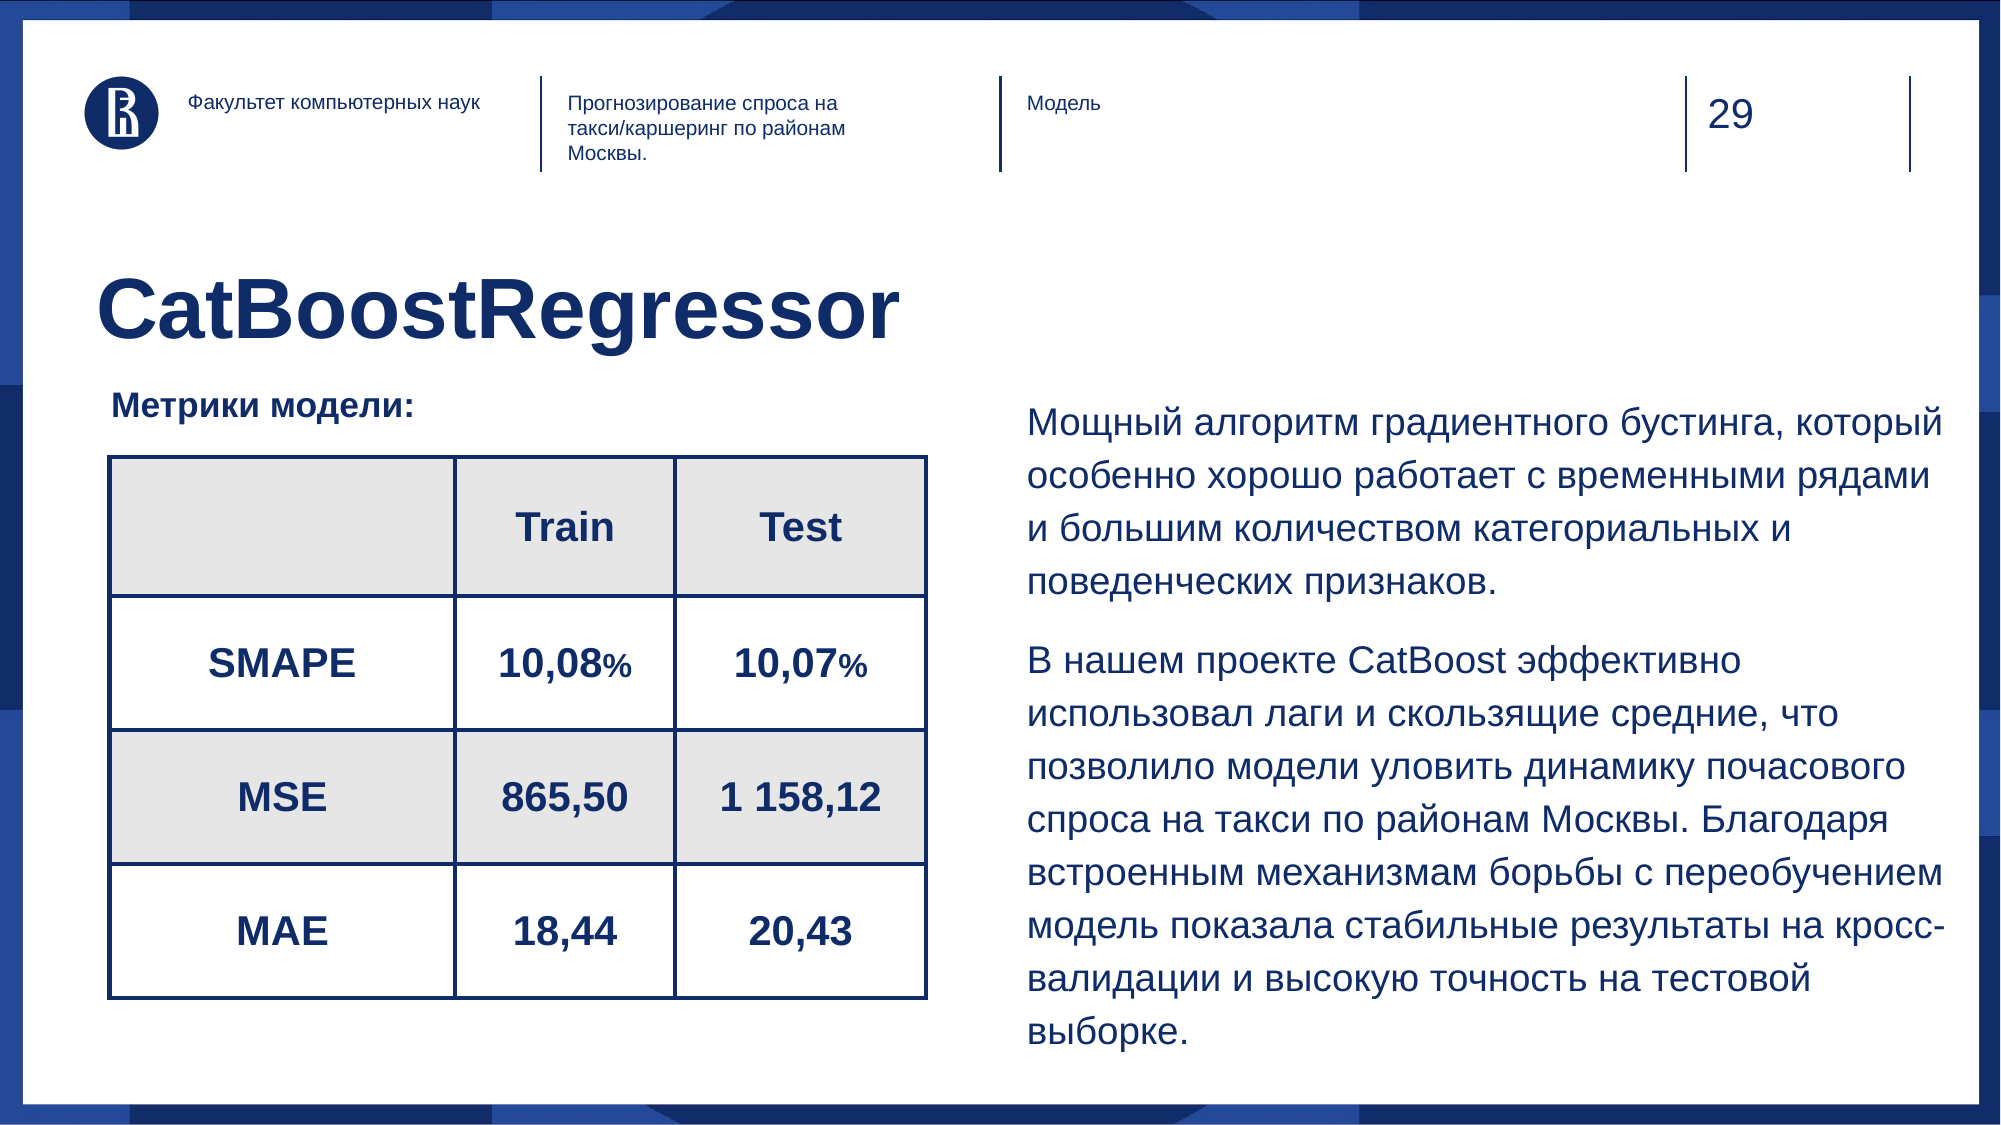

Факультет компьютерных наук

Прогнозирование спроса на такси/каршеринг по районам Москвы.

Модель

# CatBoostRegressor

Метрики модели:

Мощный алгоритм градиентного бустинга, который особенно хорошо работает с временными рядами и большим количеством категориальных и поведенческих признаков.
В нашем проекте CatBoost эффективно использовал лаги и скользящие средние, что позволило модели уловить динамику почасового спроса на такси по районам Москвы. Благодаря встроенным механизмам борьбы с переобучением модель показала стабильные результаты на кросс-валидации и высокую точность на тестовой выборке.

|  | Train | Test |
| --- | --- | --- |
| SMAPE | 10,08% | 10,07% |
| MSE | 865,50 | 1 158,12 |
| MAE | 18,44 | 20,43 |